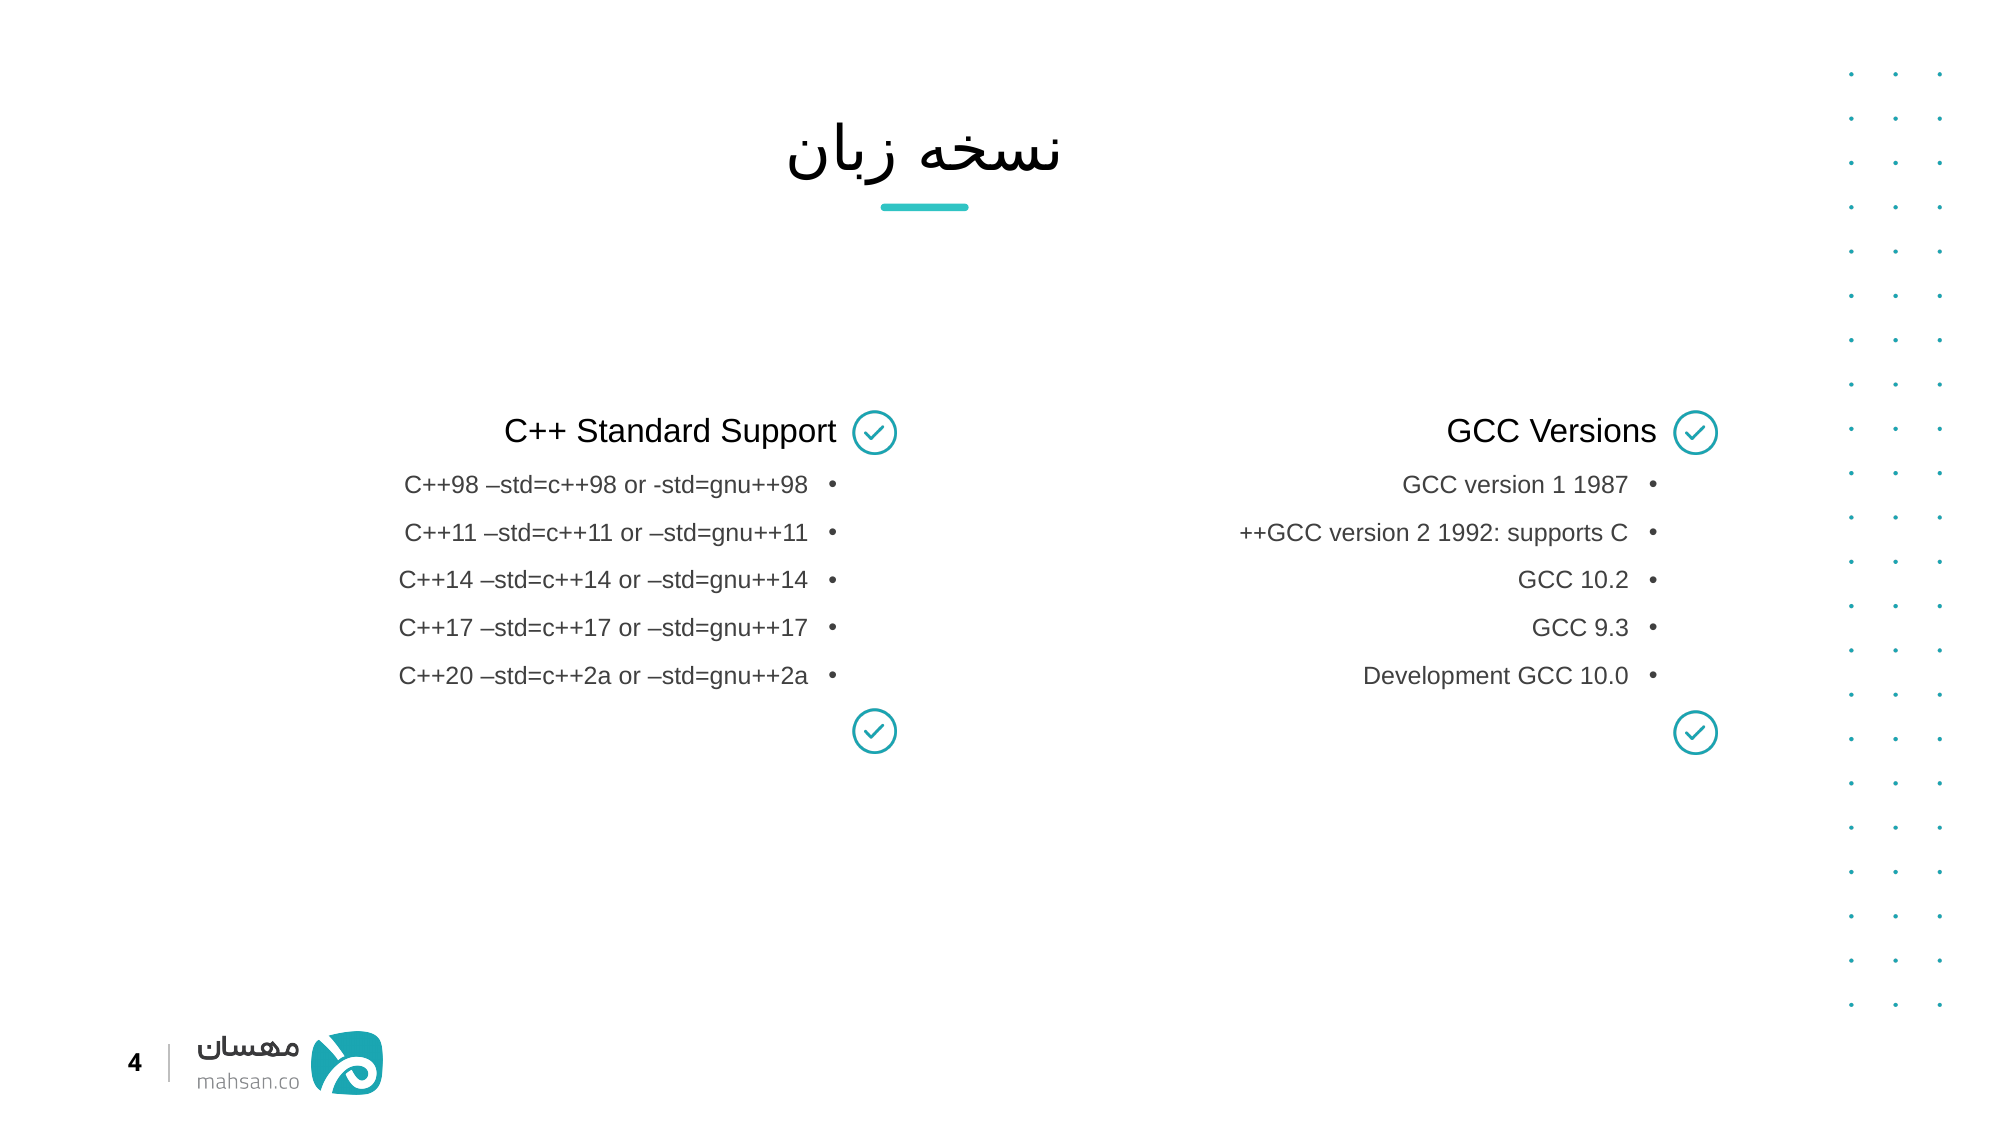

نسخه زبان
C++ Standard Support
GCC Versions
C++98 –std=c++98 or -std=gnu++98
C++11 –std=c++11 or –std=gnu++11
C++14 –std=c++14 or –std=gnu++14
C++17 –std=c++17 or –std=gnu++17
C++20 –std=c++2a or –std=gnu++2a
GCC version 1 1987
GCC version 2 1992: supports C++
GCC 10.2
GCC 9.3
Development GCC 10.0
4